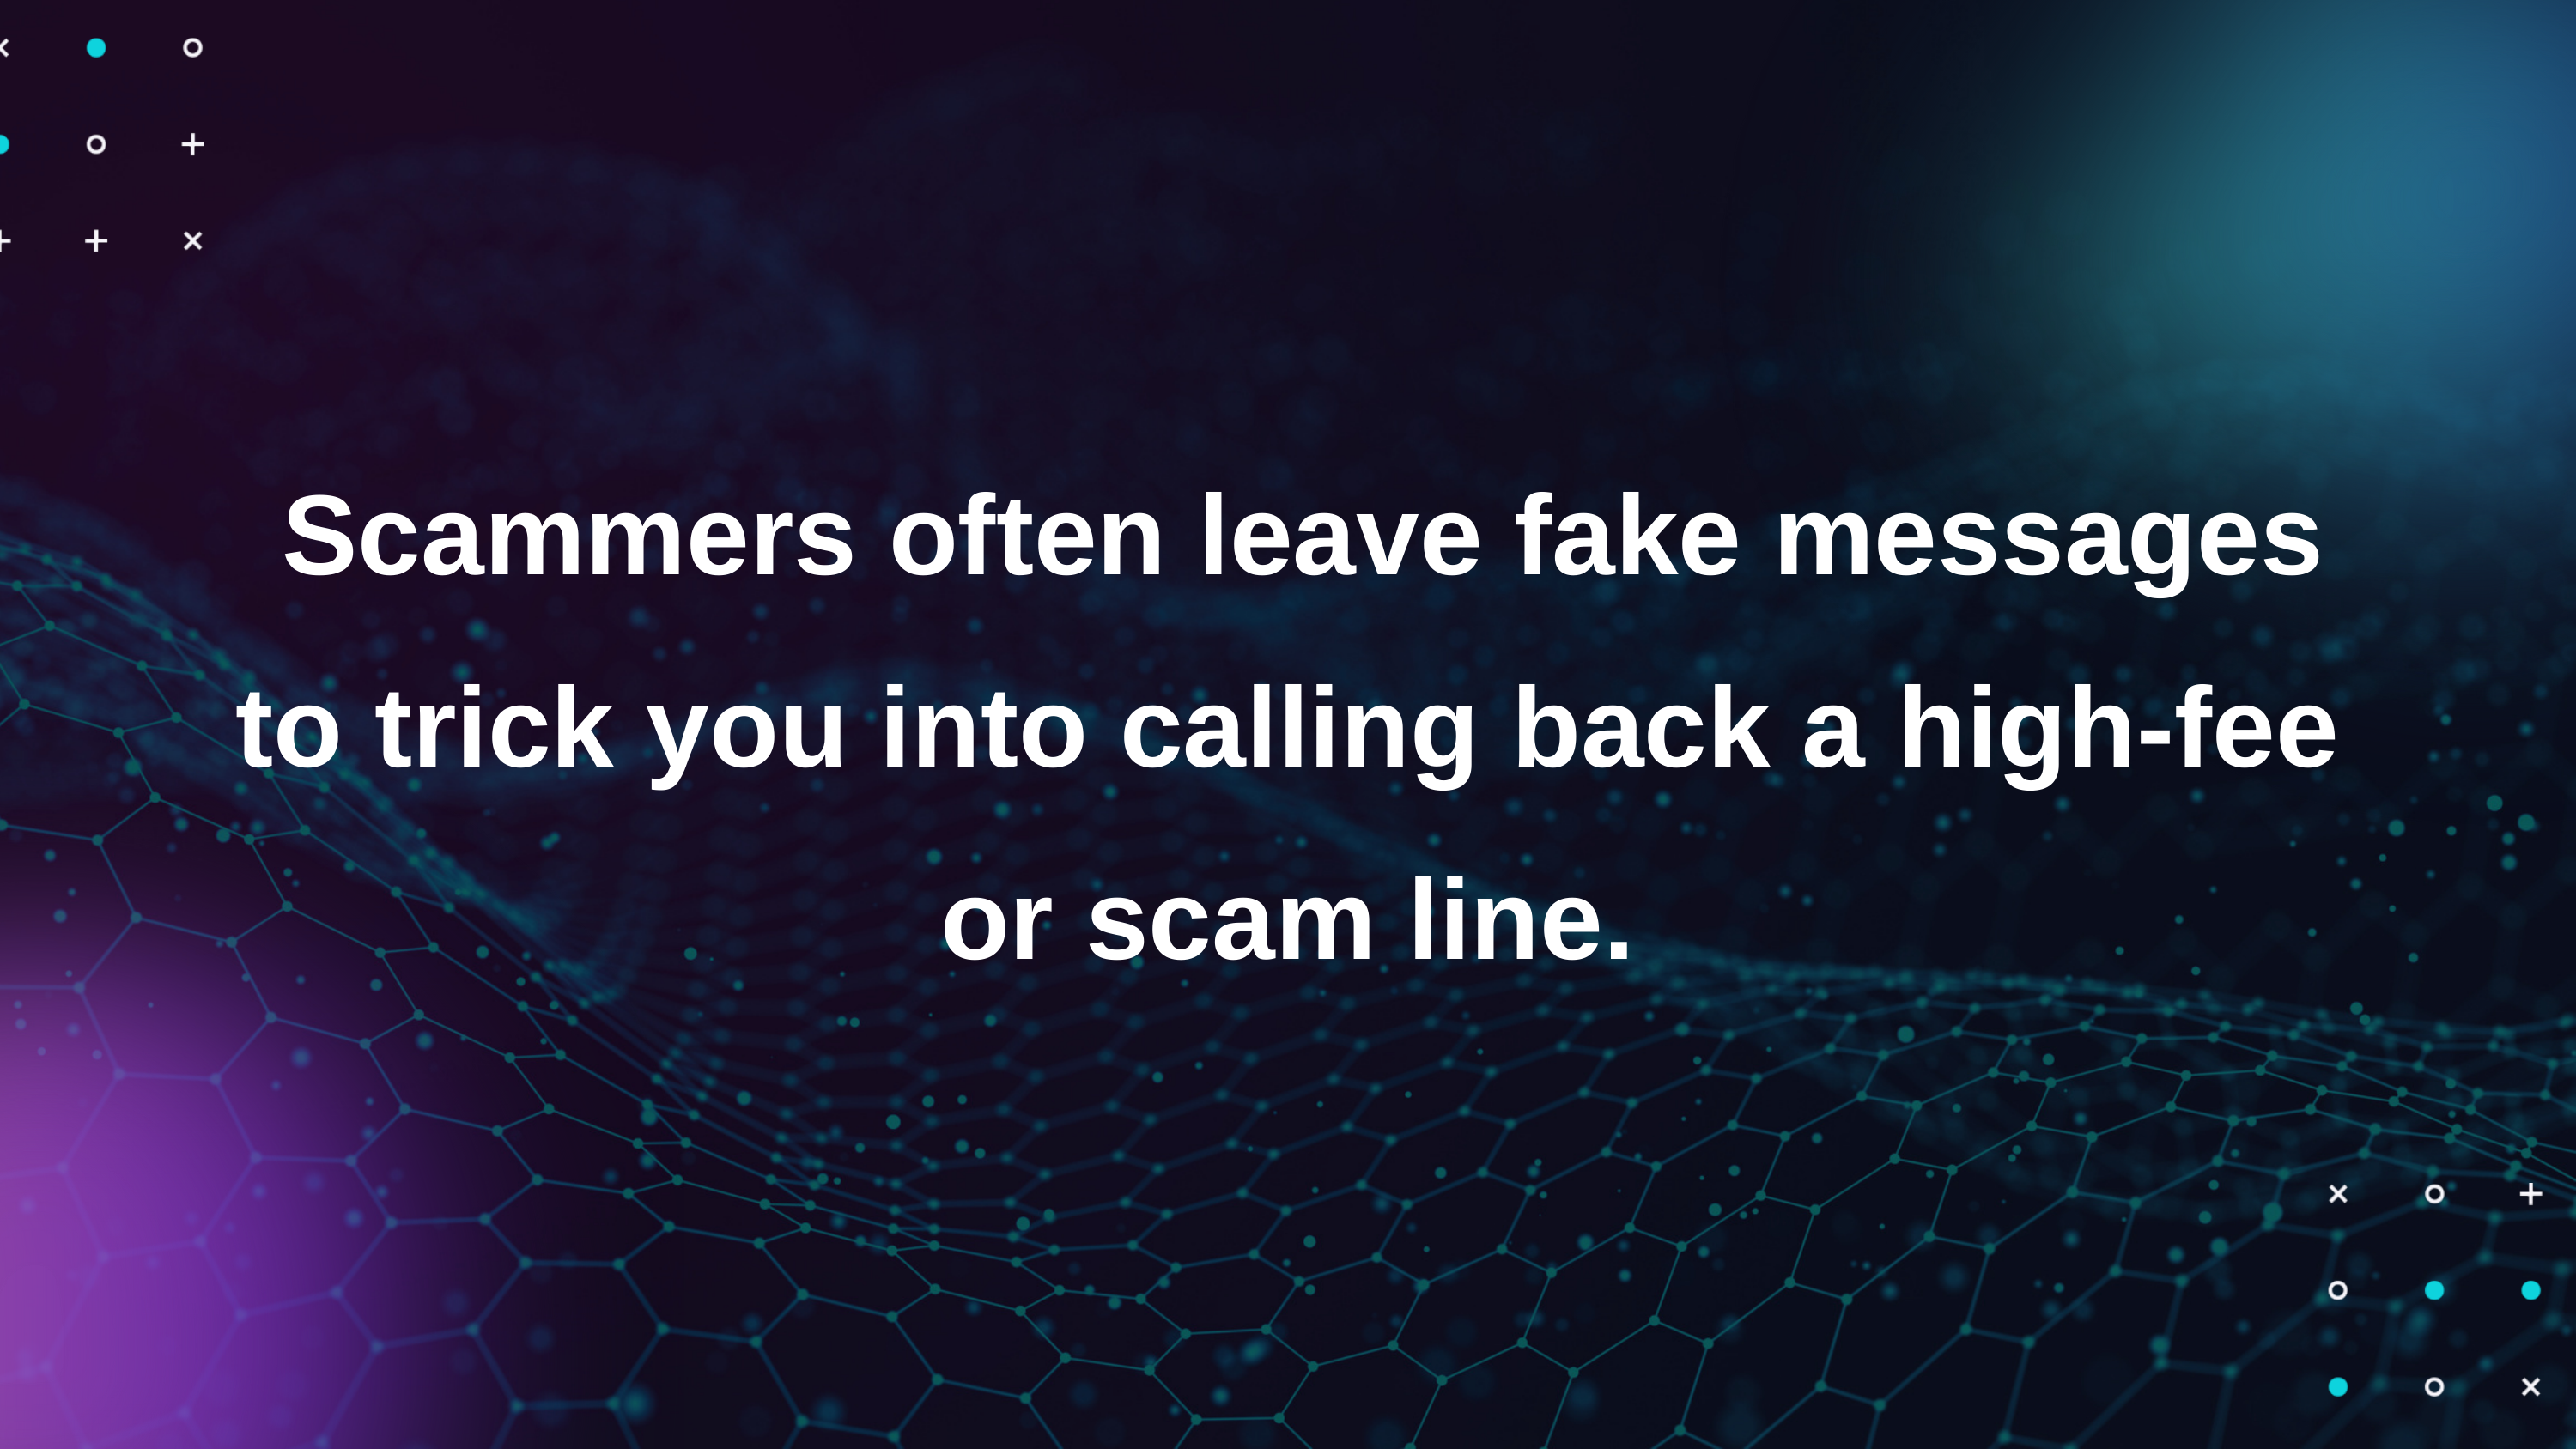

Scammers often leave fake messages to trick you into calling back a high-fee or scam line.